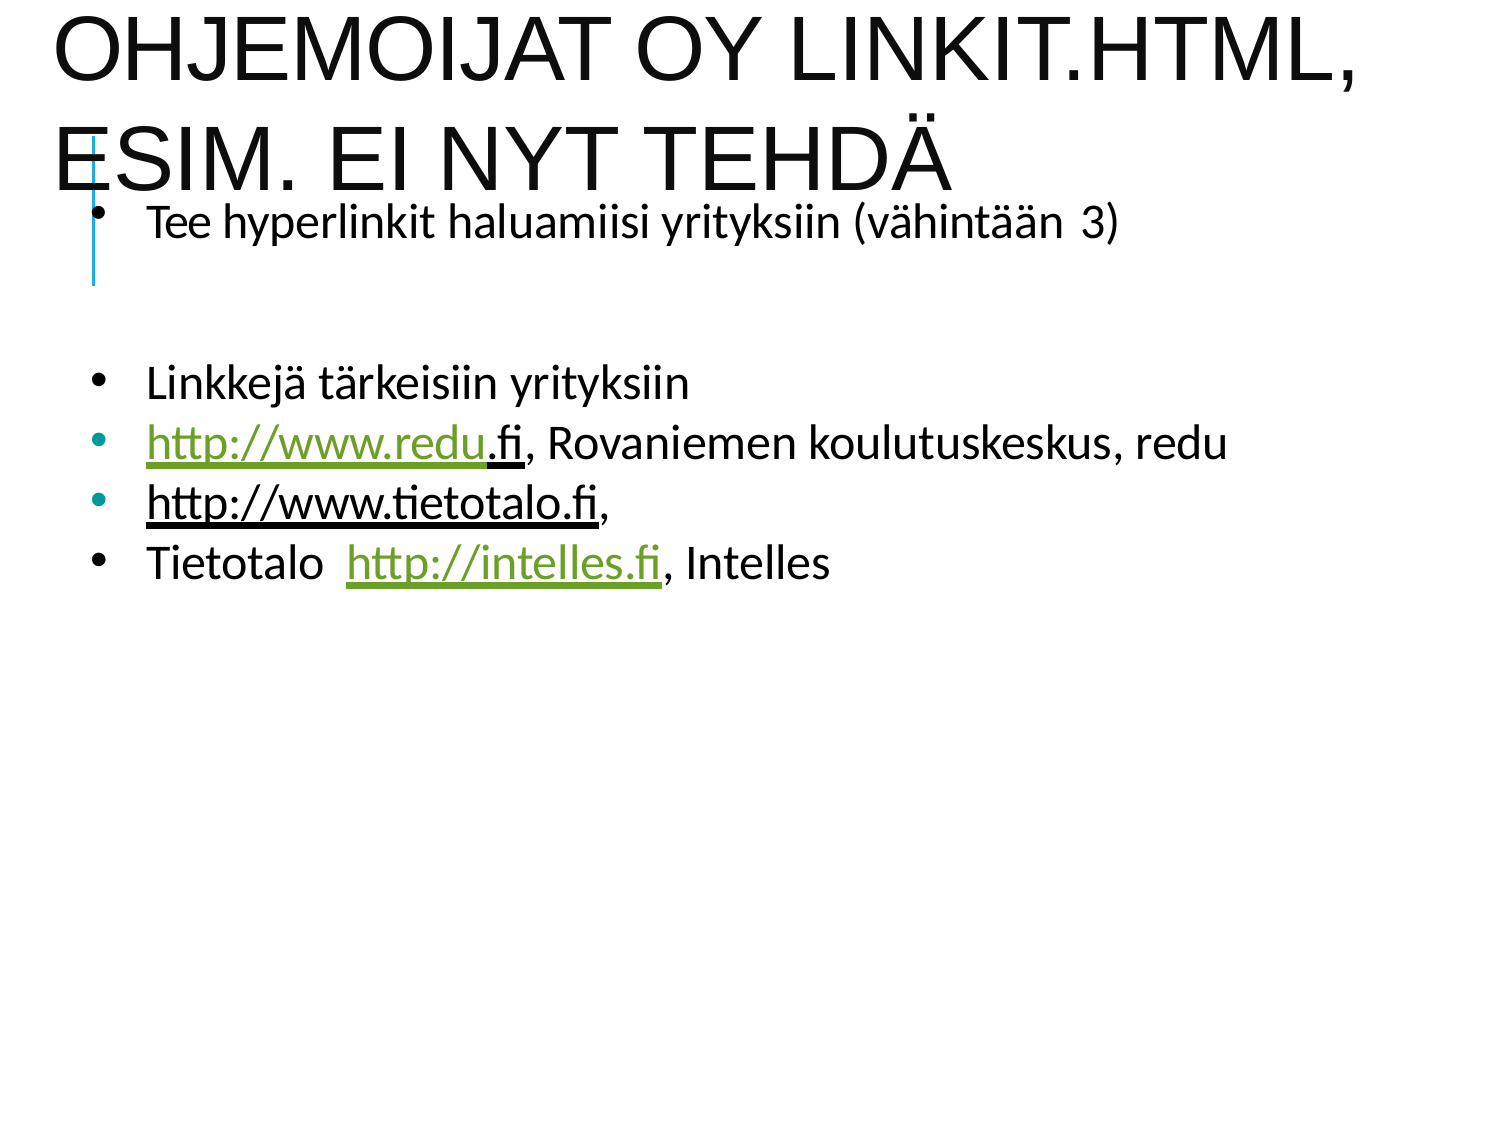

# Ohjemoijat oy Linkit.html, esim. ei nyt tehdä
Tee hyperlinkit haluamiisi yrityksiin (vähintään 3)

Linkkejä tärkeisiin yrityksiin
http://www.redu.fi, Rovaniemen koulutuskeskus, redu
http://www.tietotalo.fi,
Tietotalo  http://intelles.fi, Intelles